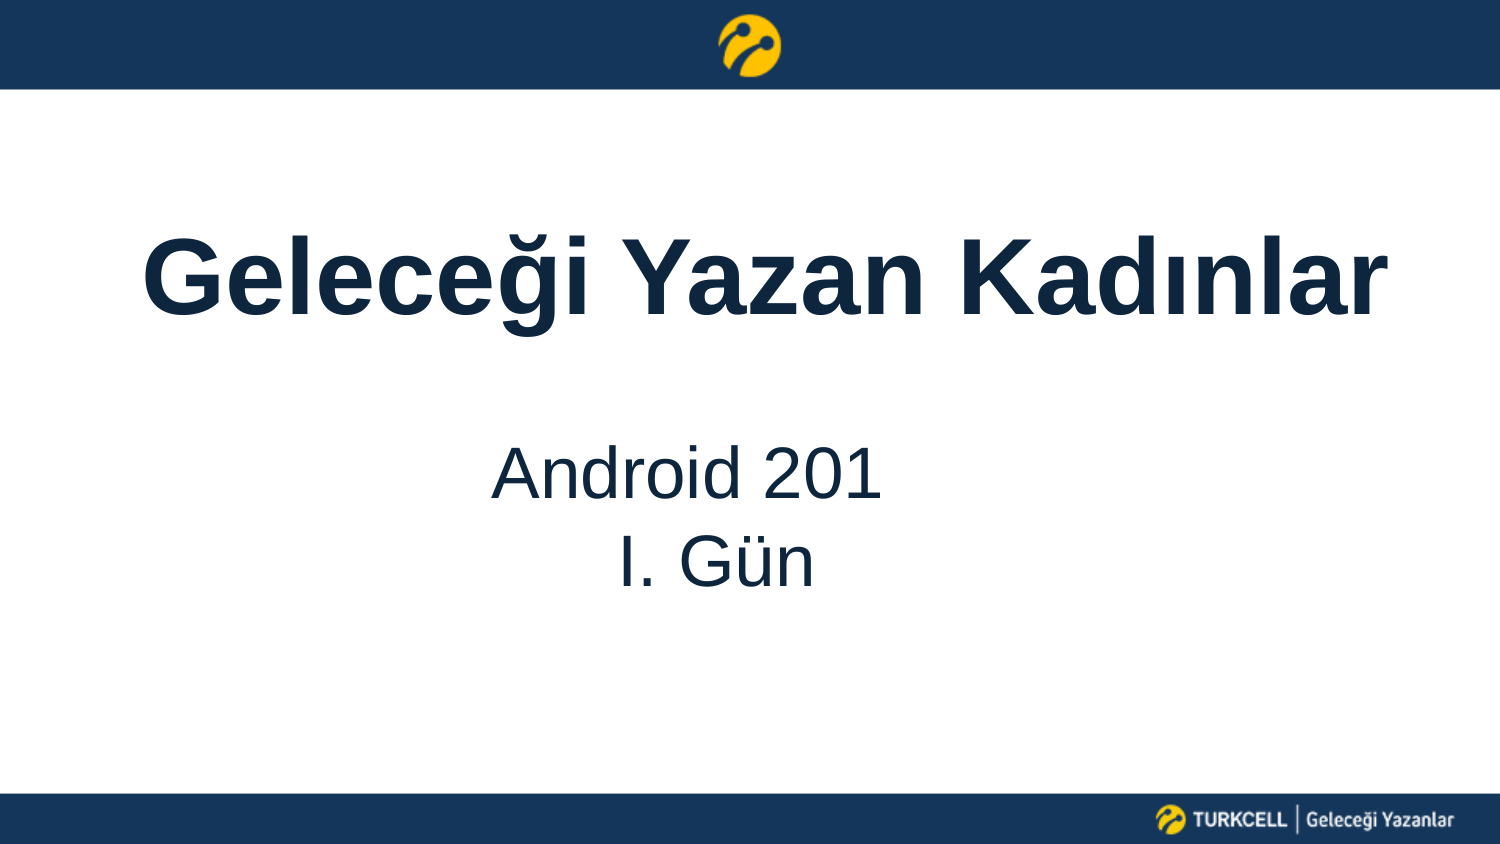

# Geleceği Yazan Kadınlar
                     Android 201
			     I. Gün